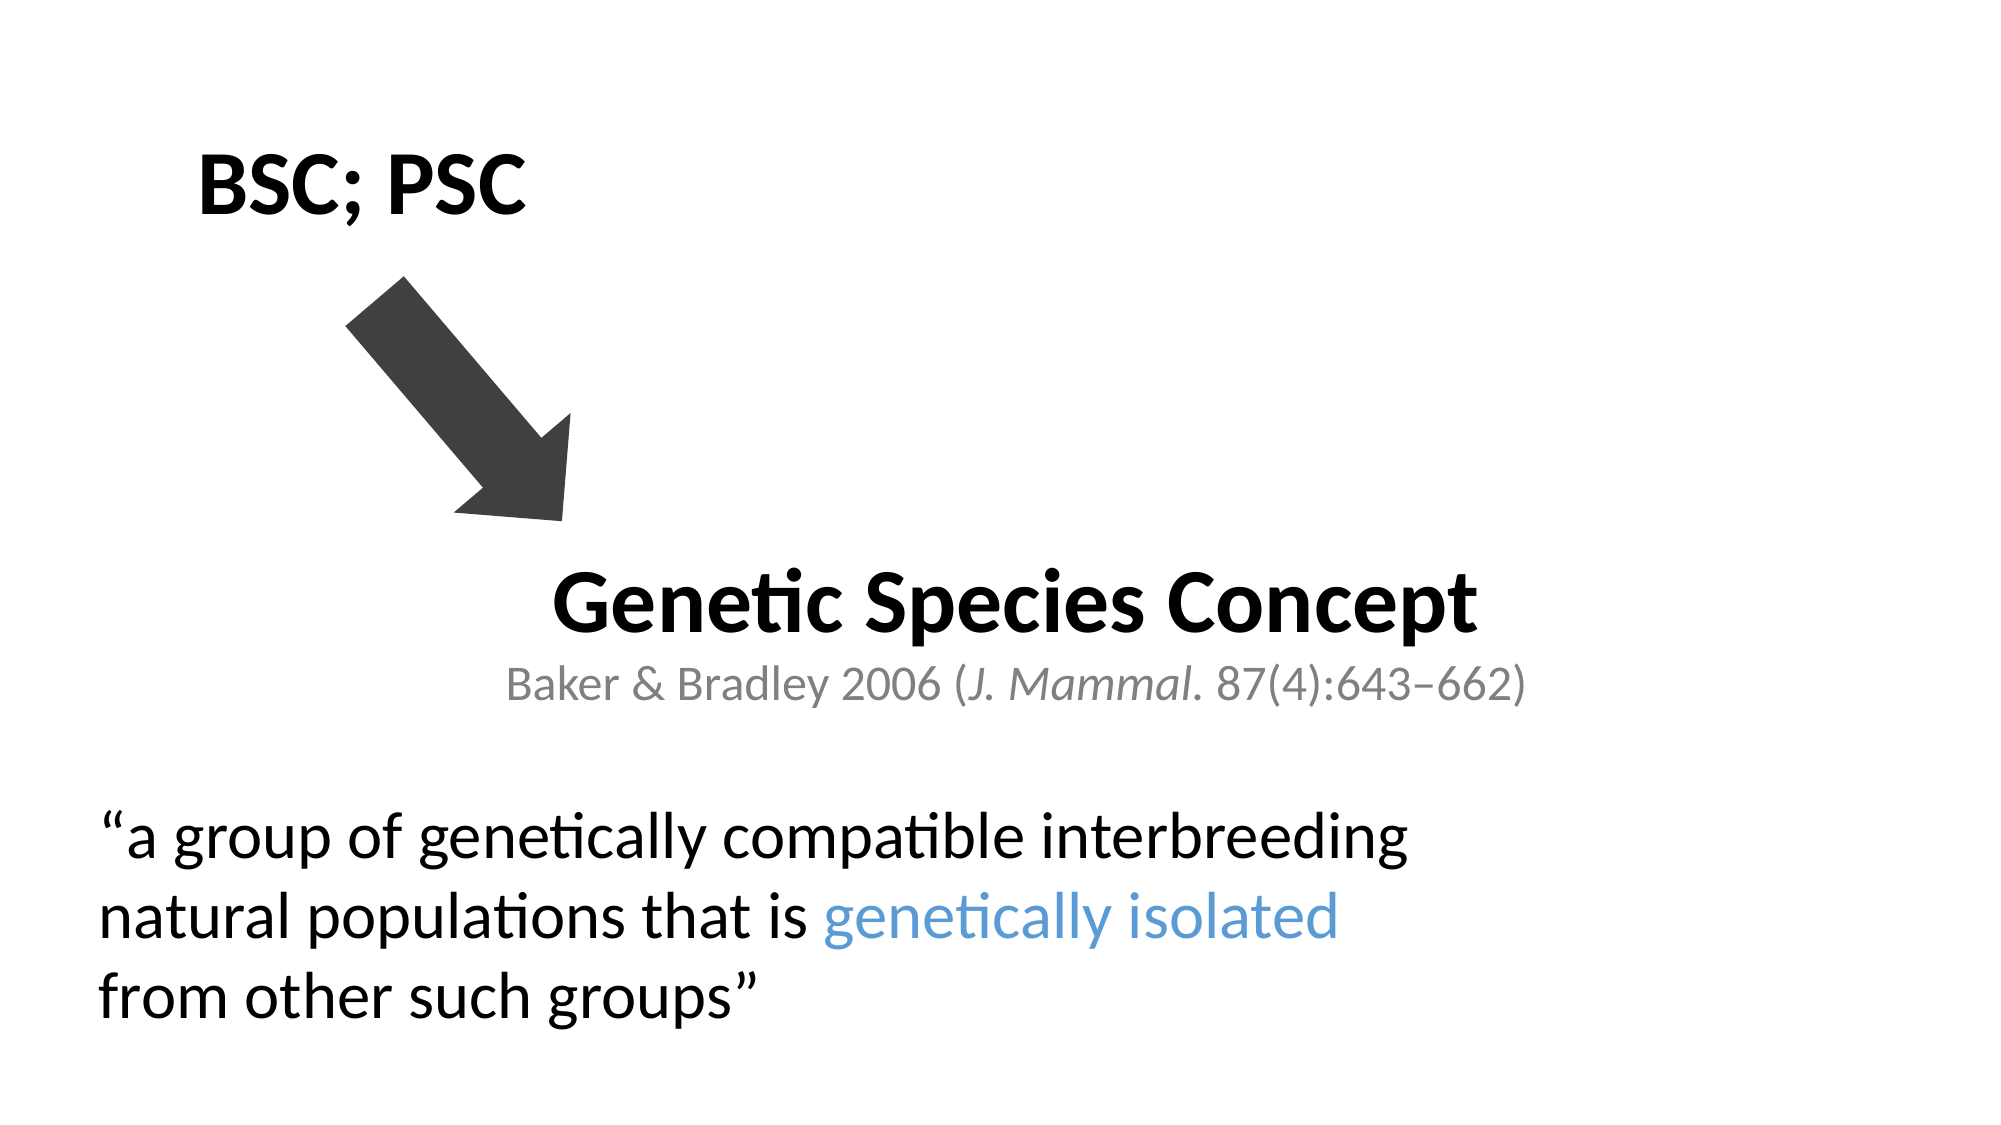

BSC; PSC

Genetic Species Concept
Baker & Bradley 2006 (J. Mammal. 87(4):643–662)
“a group of genetically compatible interbreeding natural populations that is genetically isolated from other such groups”